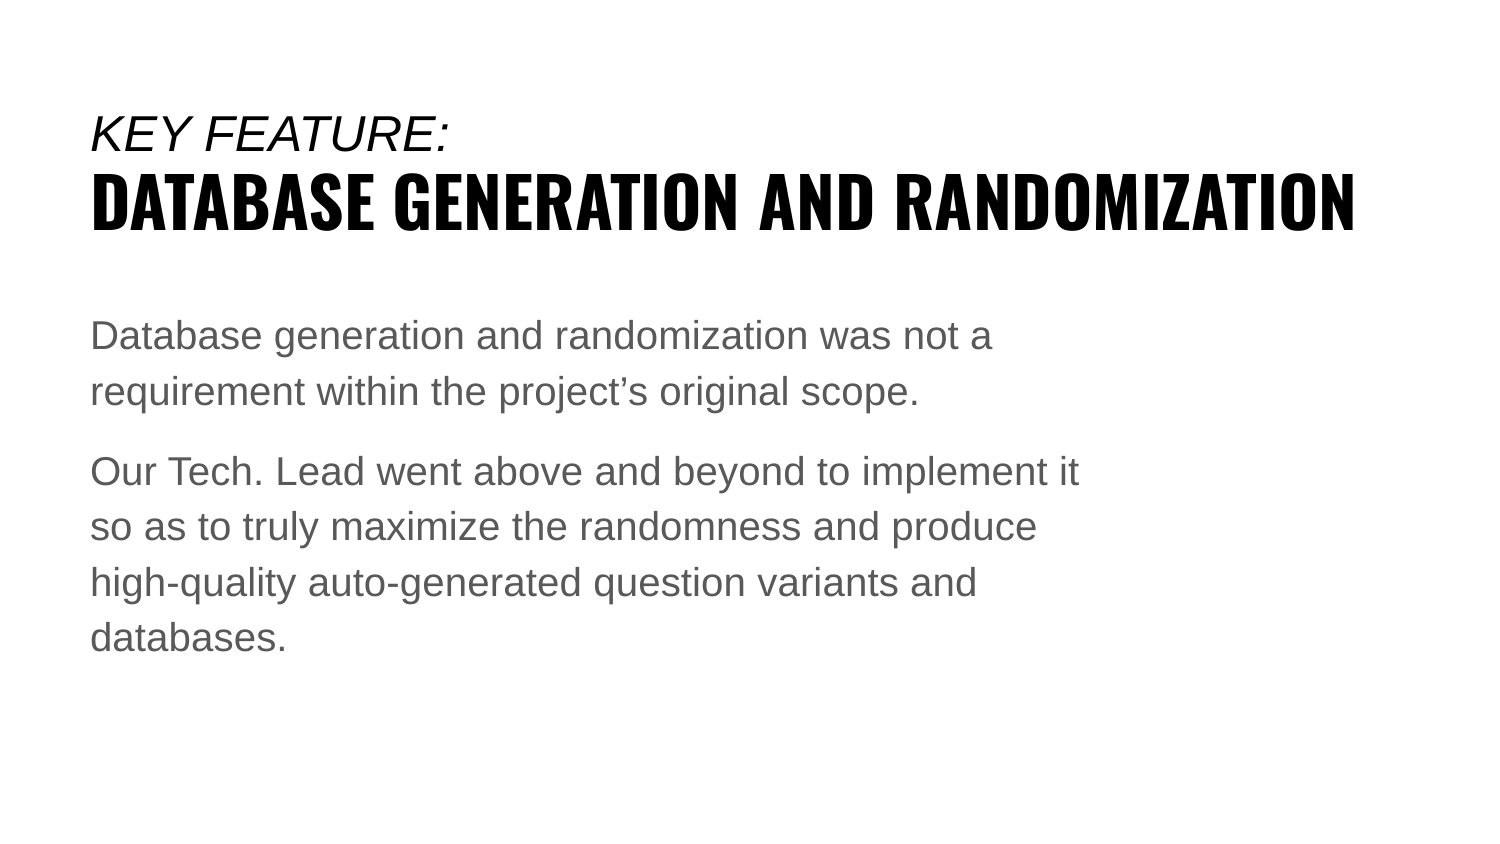

# KEY FEATURE:
DATABASE GENERATION AND RANDOMIZATION
Database generation and randomization was not a requirement within the project’s original scope.
Our Tech. Lead went above and beyond to implement it so as to truly maximize the randomness and produce high-quality auto-generated question variants and databases.